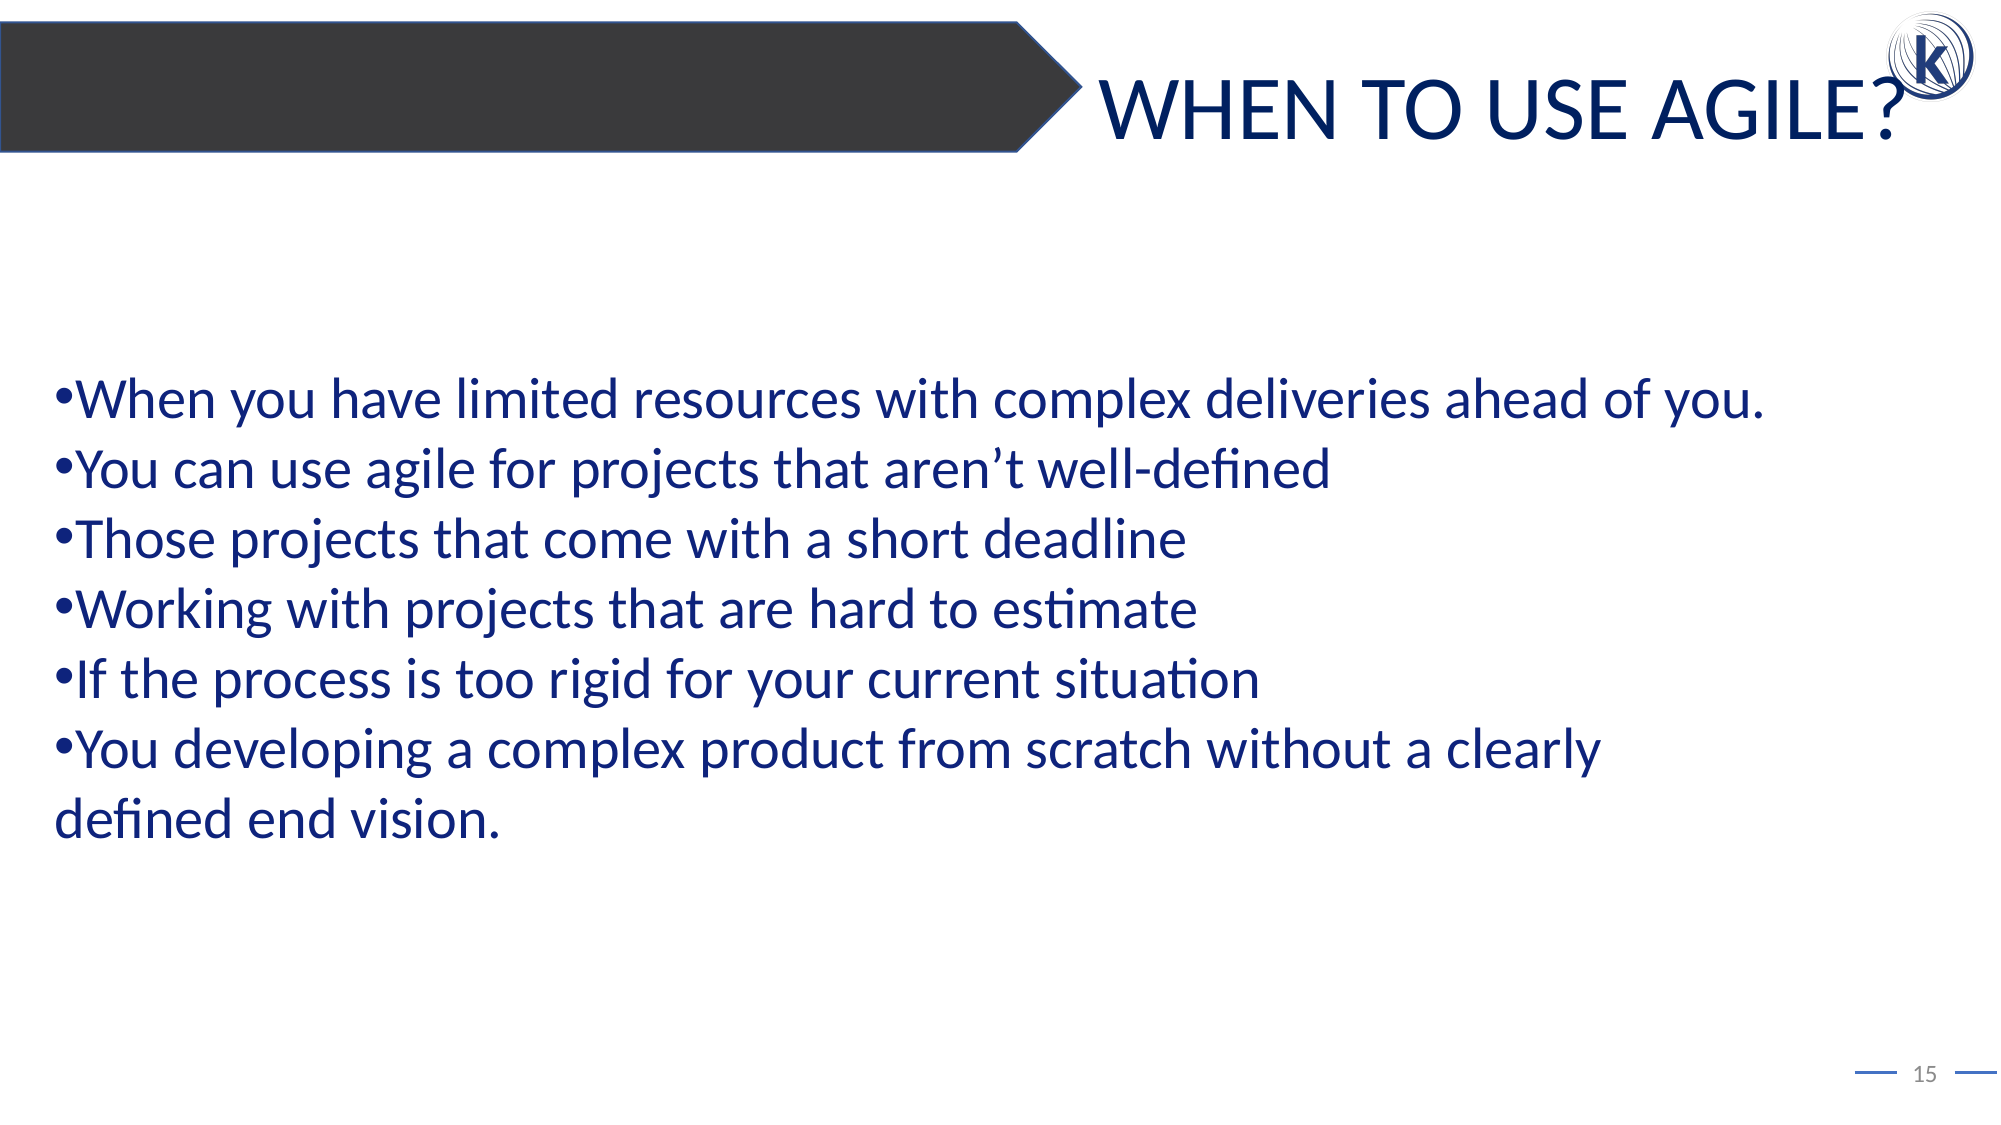

WHEN TO USE AGILE?

When you have limited resources with complex deliveries ahead of you.
You can use agile for projects that aren’t well-defined
Those projects that come with a short deadline
Working with projects that are hard to estimate
If the process is too rigid for your current situation
You developing a complex product from scratch without a clearly defined end vision.

15